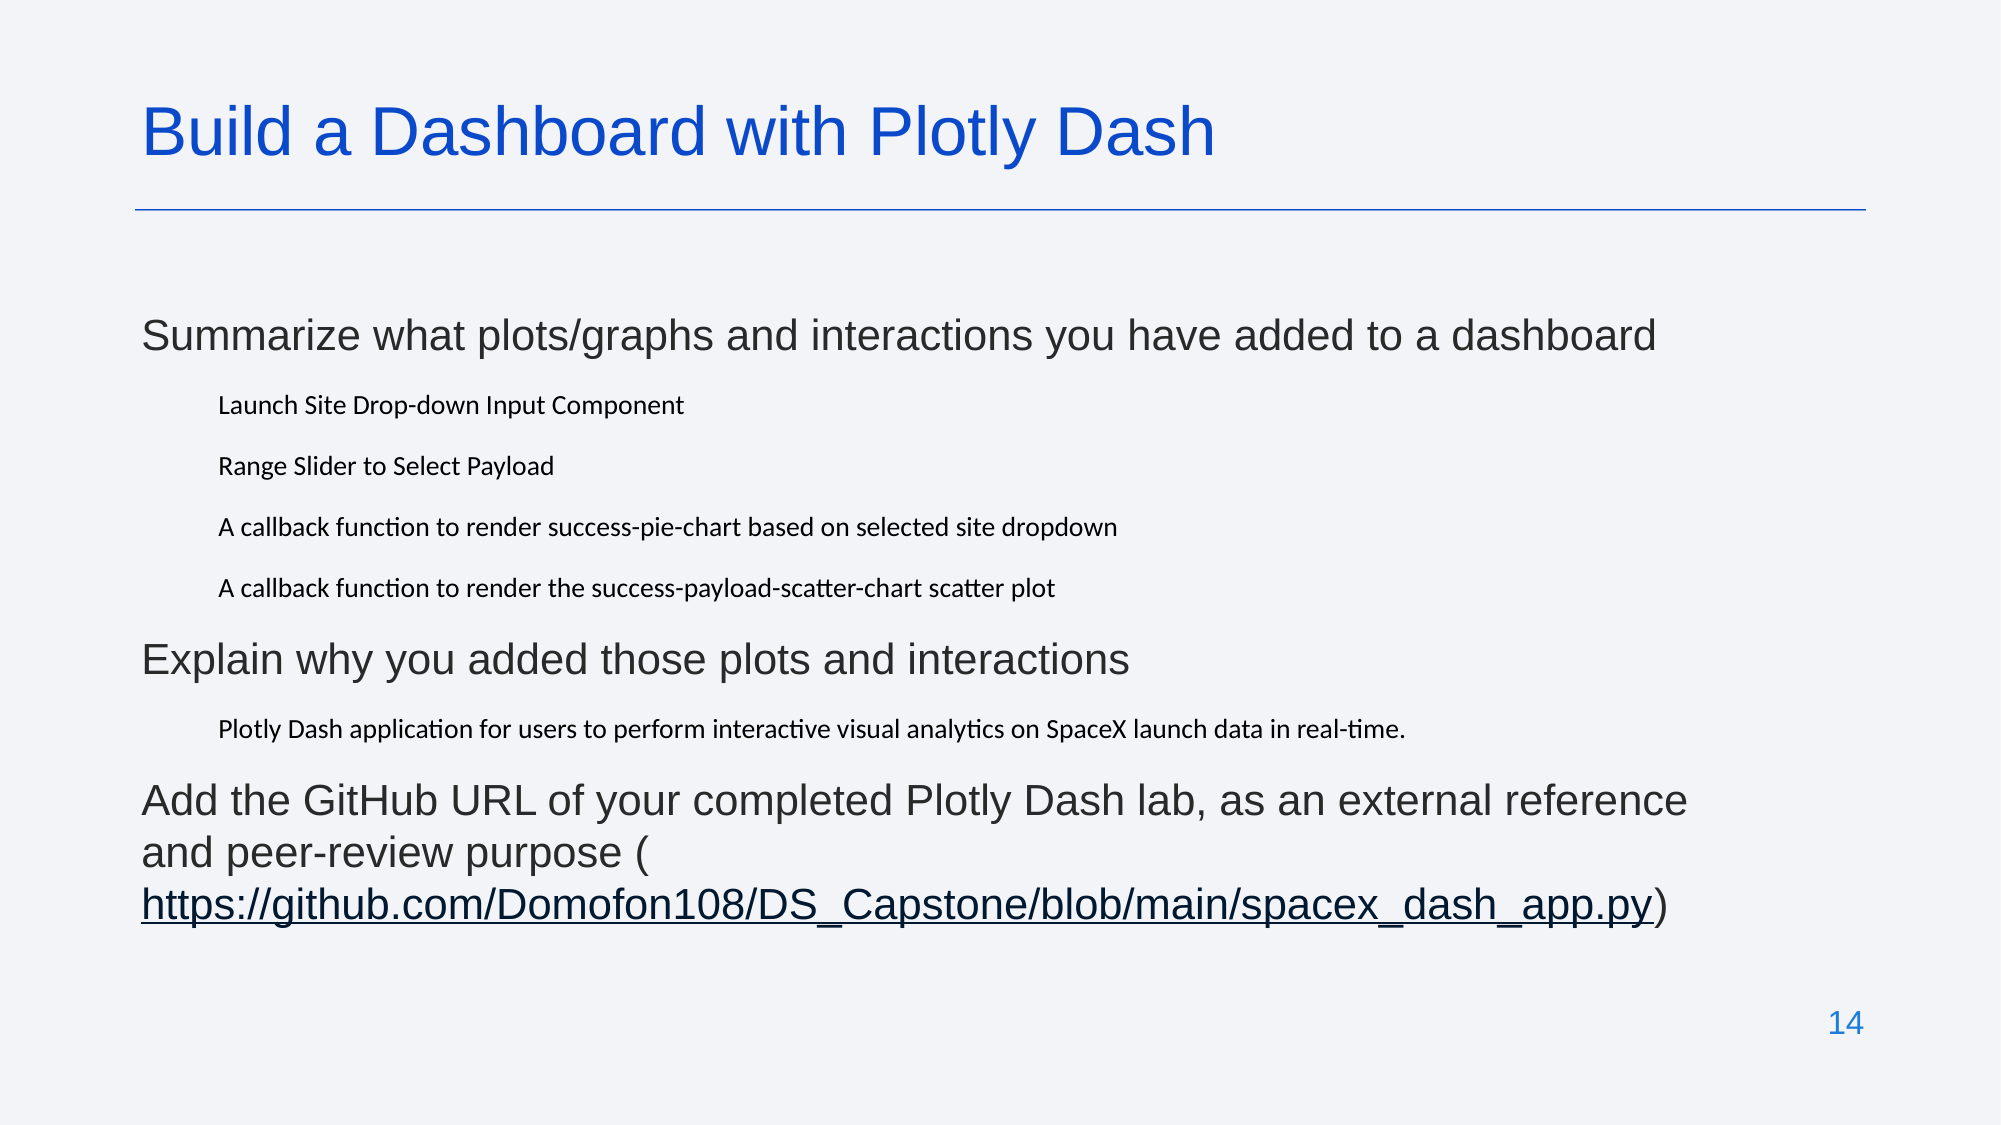

Build a Dashboard with Plotly Dash
Summarize what plots/graphs and interactions you have added to a dashboard
Launch Site Drop-down Input Component
Range Slider to Select Payload
A callback function to render success-pie-chart based on selected site dropdown
A callback function to render the success-payload-scatter-chart scatter plot
Explain why you added those plots and interactions
Plotly Dash application for users to perform interactive visual analytics on SpaceX launch data in real-time.
Add the GitHub URL of your completed Plotly Dash lab, as an external reference and peer-review purpose (https://github.com/Domofon108/DS_Capstone/blob/main/spacex_dash_app.py)

14